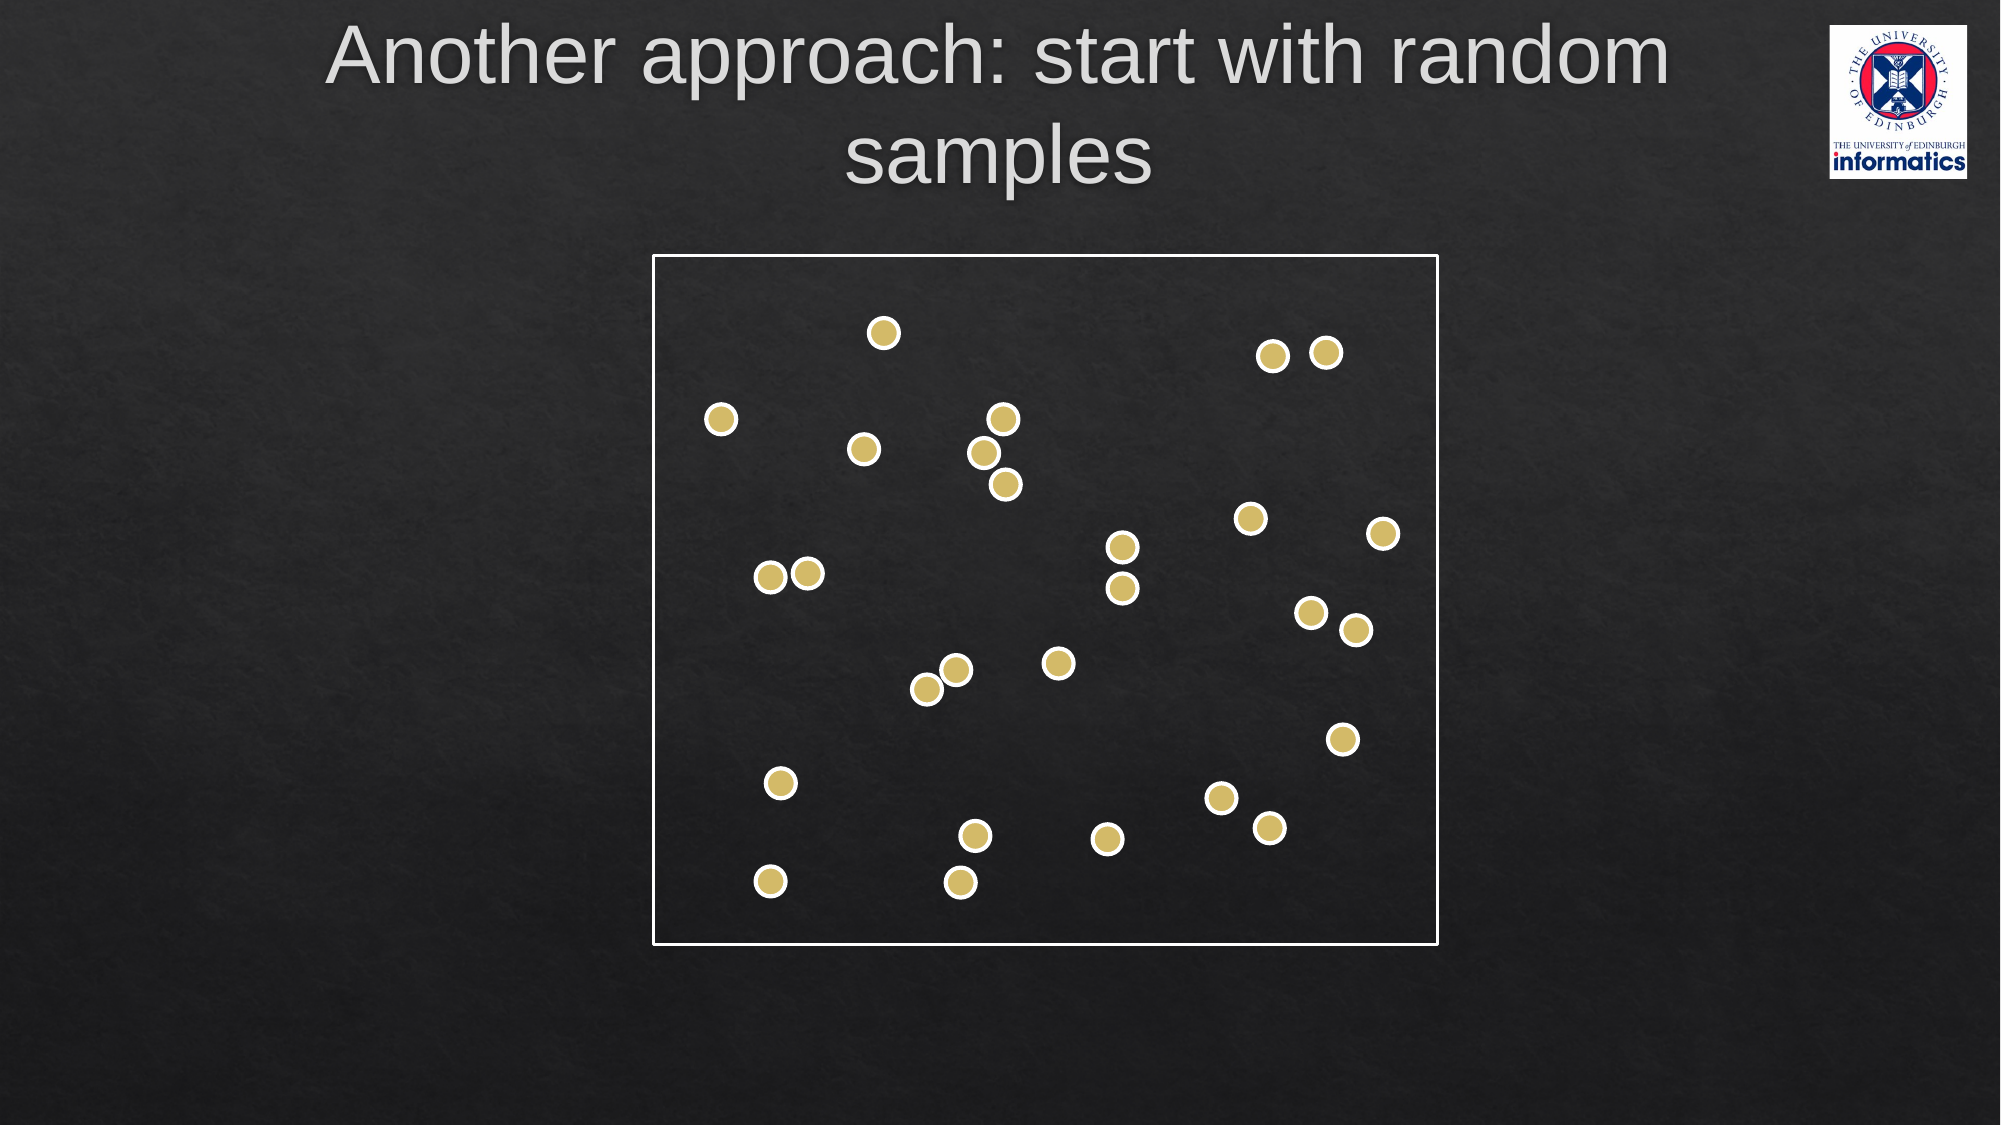

# Another approach: start with random samples